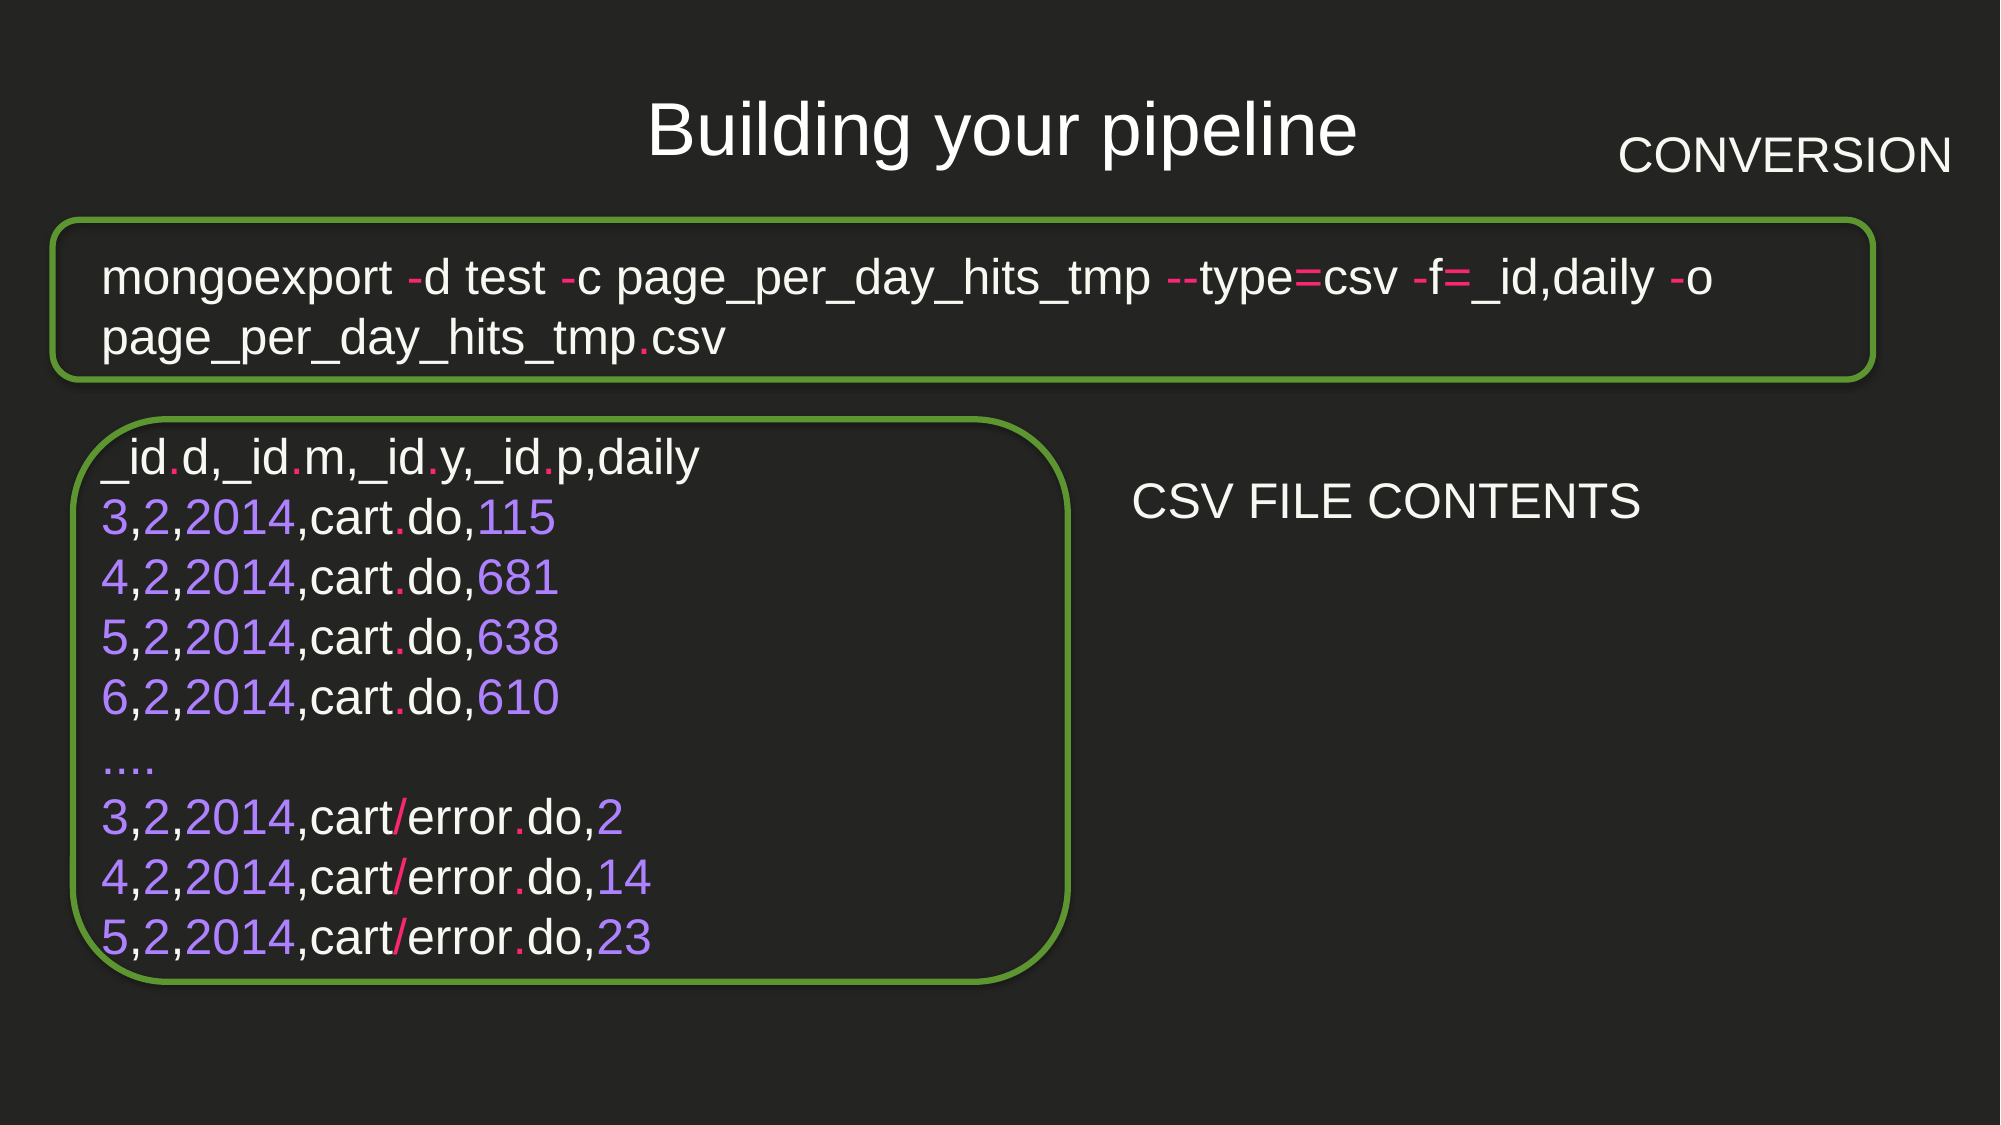

Building your pipeline
CONVERSION

mongoexport -d test -c page_per_day_hits_tmp --type=csv -f=_id,daily -o page_per_day_hits_tmp.csv

_id.d,_id.m,_id.y,_id.p,daily
3,2,2014,cart.do,115
4,2,2014,cart.do,681
5,2,2014,cart.do,638
6,2,2014,cart.do,610
....
3,2,2014,cart/error.do,2
4,2,2014,cart/error.do,14
5,2,2014,cart/error.do,23

CSV FILE CONTENTS